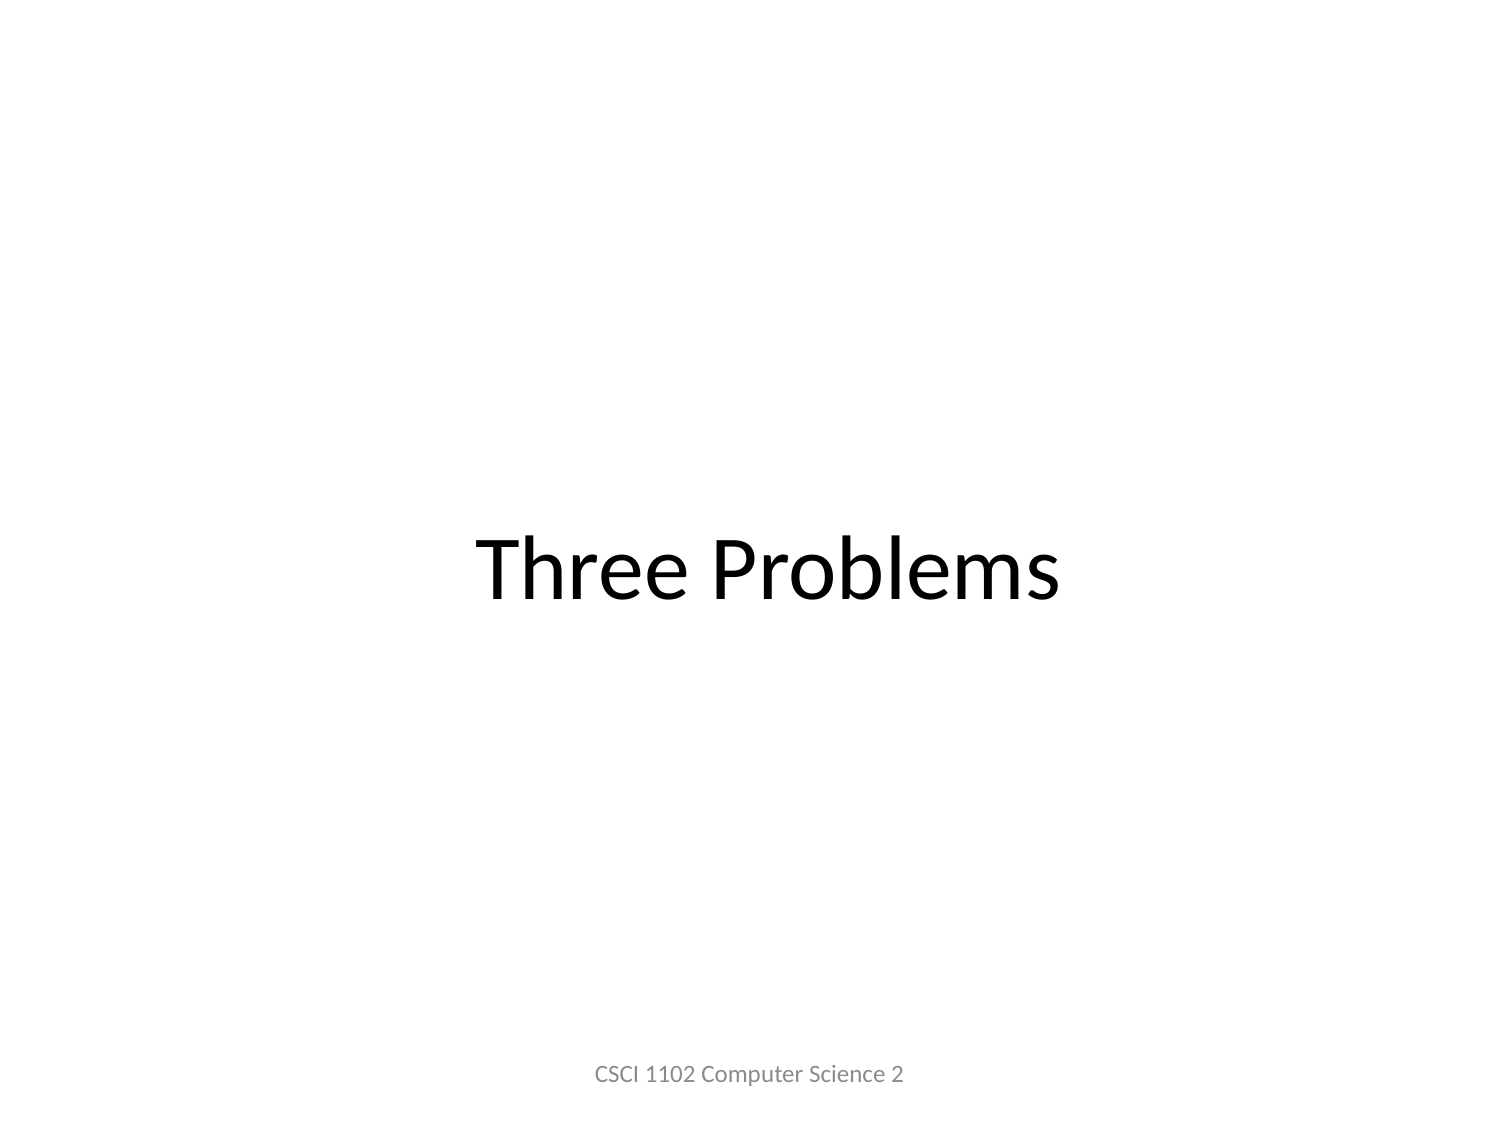

# Three Problems
CSCI 1102 Computer Science 2